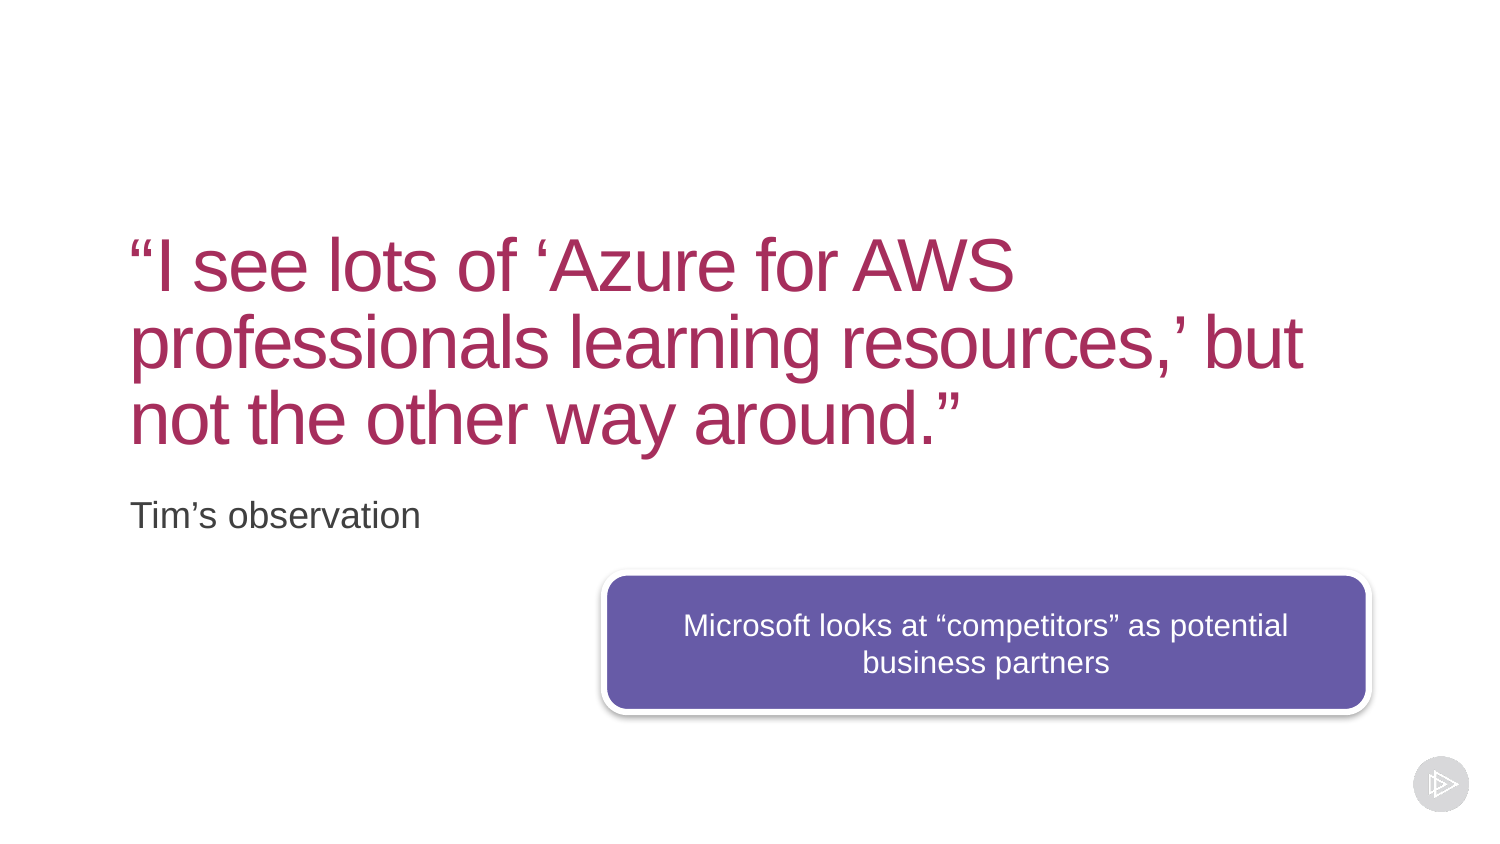

# “I see lots of ‘Azure for AWS professionals learning resources,’ but not the other way around.”
Tim’s observation
Microsoft looks at “competitors” as potential business partners